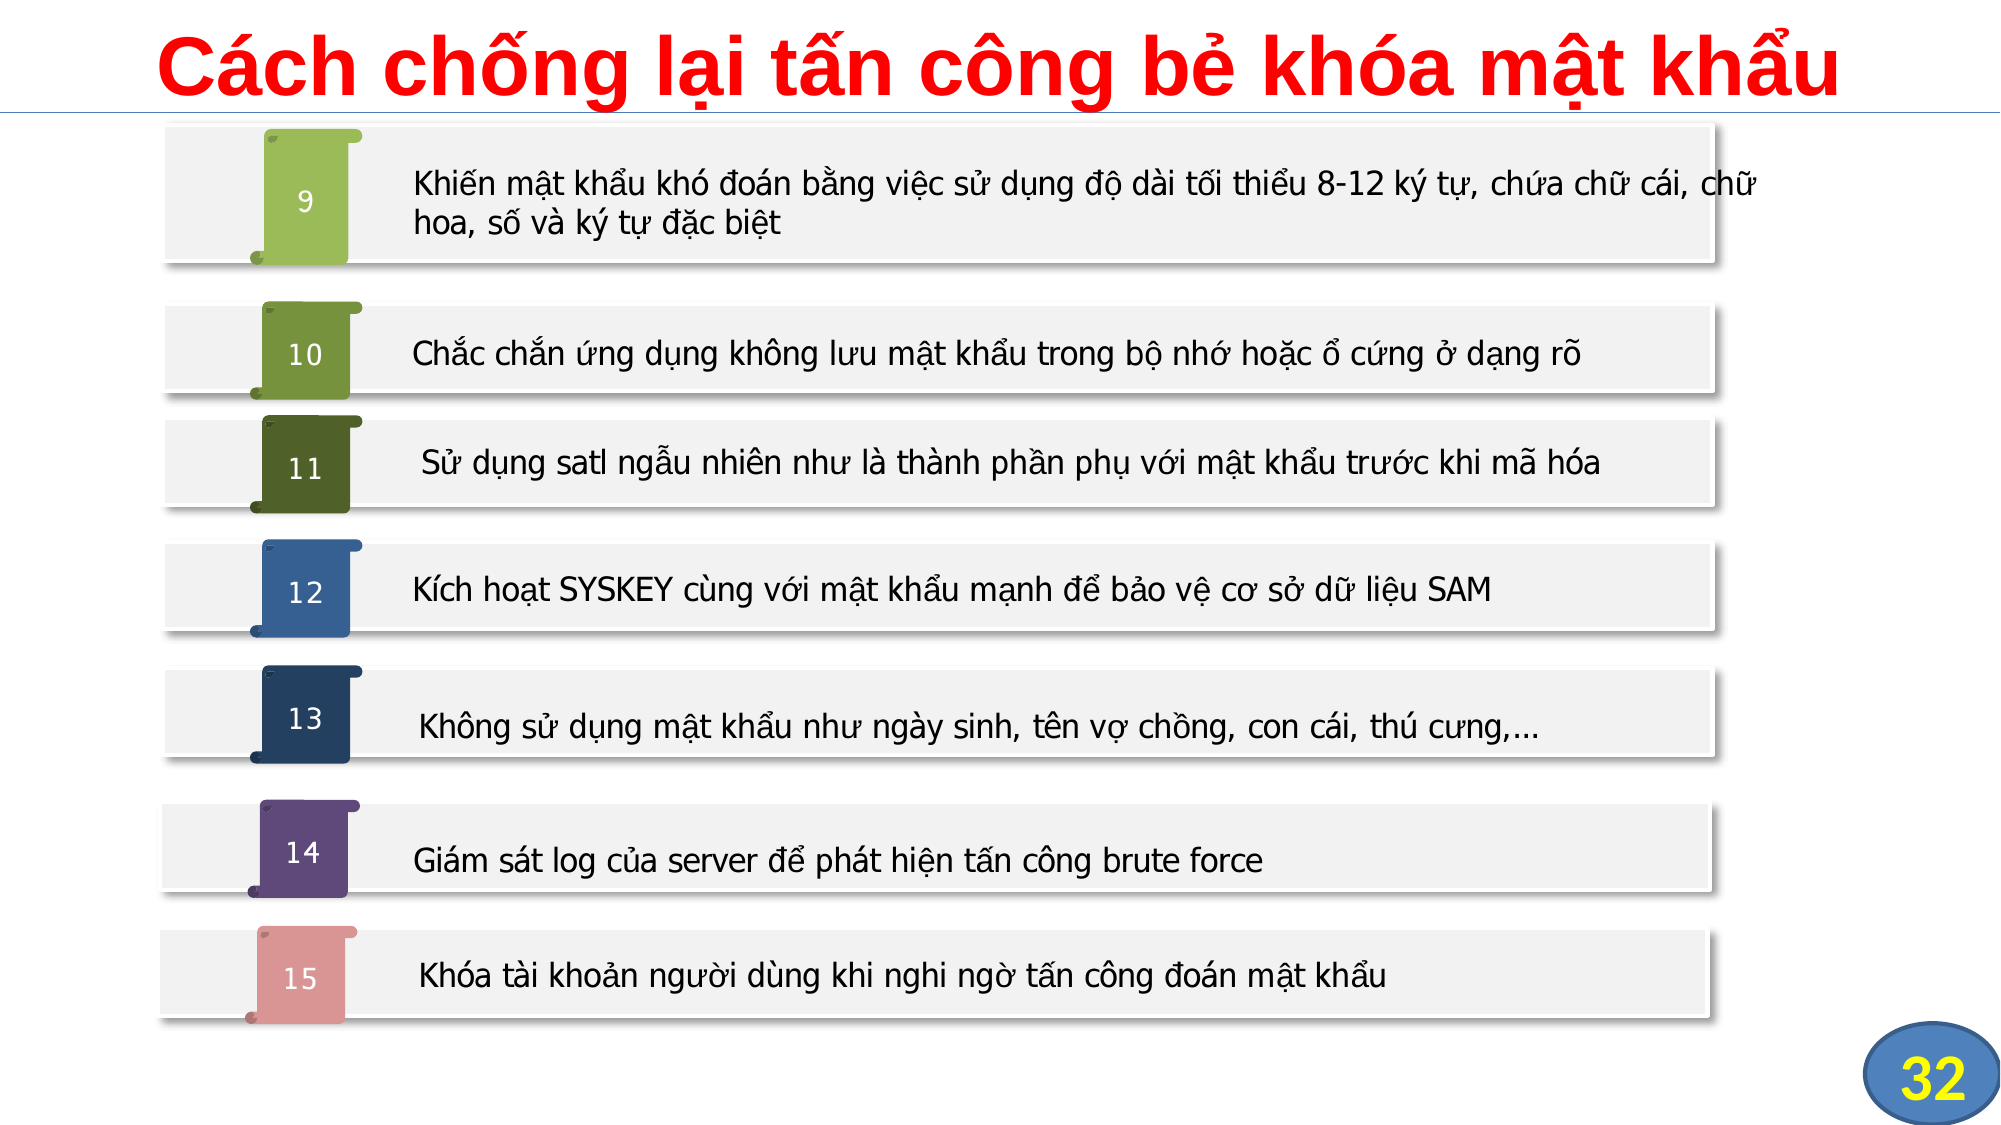

Cách chống lại tấn công bẻ khóa mật khẩu

9
Khiến mật khẩu khó đoán bằng việc sử dụng độ dài tối thiểu 8-12 ký tự, chứa chữ cái, chữ hoa, số và ký tự đặc biệt
10

Chắc chắn ứng dụng không lưu mật khẩu trong bộ nhớ hoặc ổ cứng ở dạng rõ
11

Sử dụng satl ngẫu nhiên như là thành phần phụ với mật khẩu trước khi mã hóa
12

Kích hoạt SYSKEY cùng với mật khẩu mạnh để bảo vệ cơ sở dữ liệu SAM
13

Không sử dụng mật khẩu như ngày sinh, tên vợ chồng, con cái, thú cưng,…
14

Giám sát log của server để phát hiện tấn công brute force
15

Khóa tài khoản người dùng khi nghi ngờ tấn công đoán mật khẩu
32